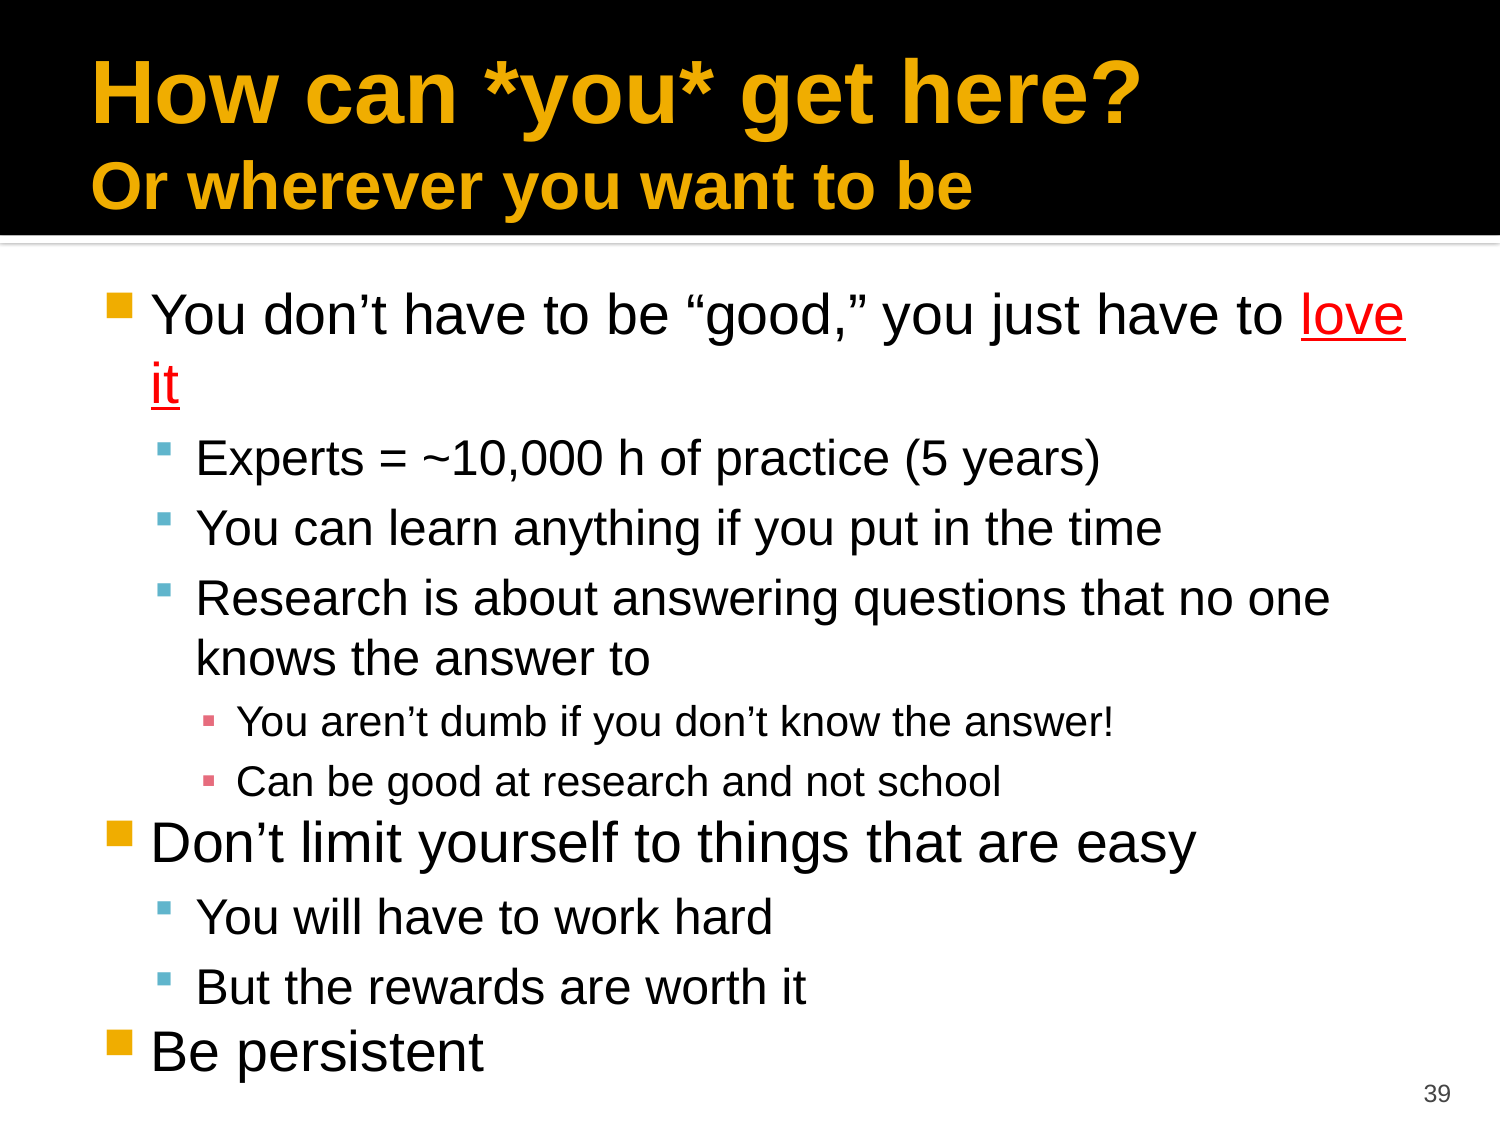

# How can *you* get here? Or wherever you want to be
You don’t have to be “good,” you just have to love it
Experts = ~10,000 h of practice (5 years)
You can learn anything if you put in the time
Research is about answering questions that no one knows the answer to
You aren’t dumb if you don’t know the answer!
Can be good at research and not school
Don’t limit yourself to things that are easy
You will have to work hard
But the rewards are worth it
Be persistent
39